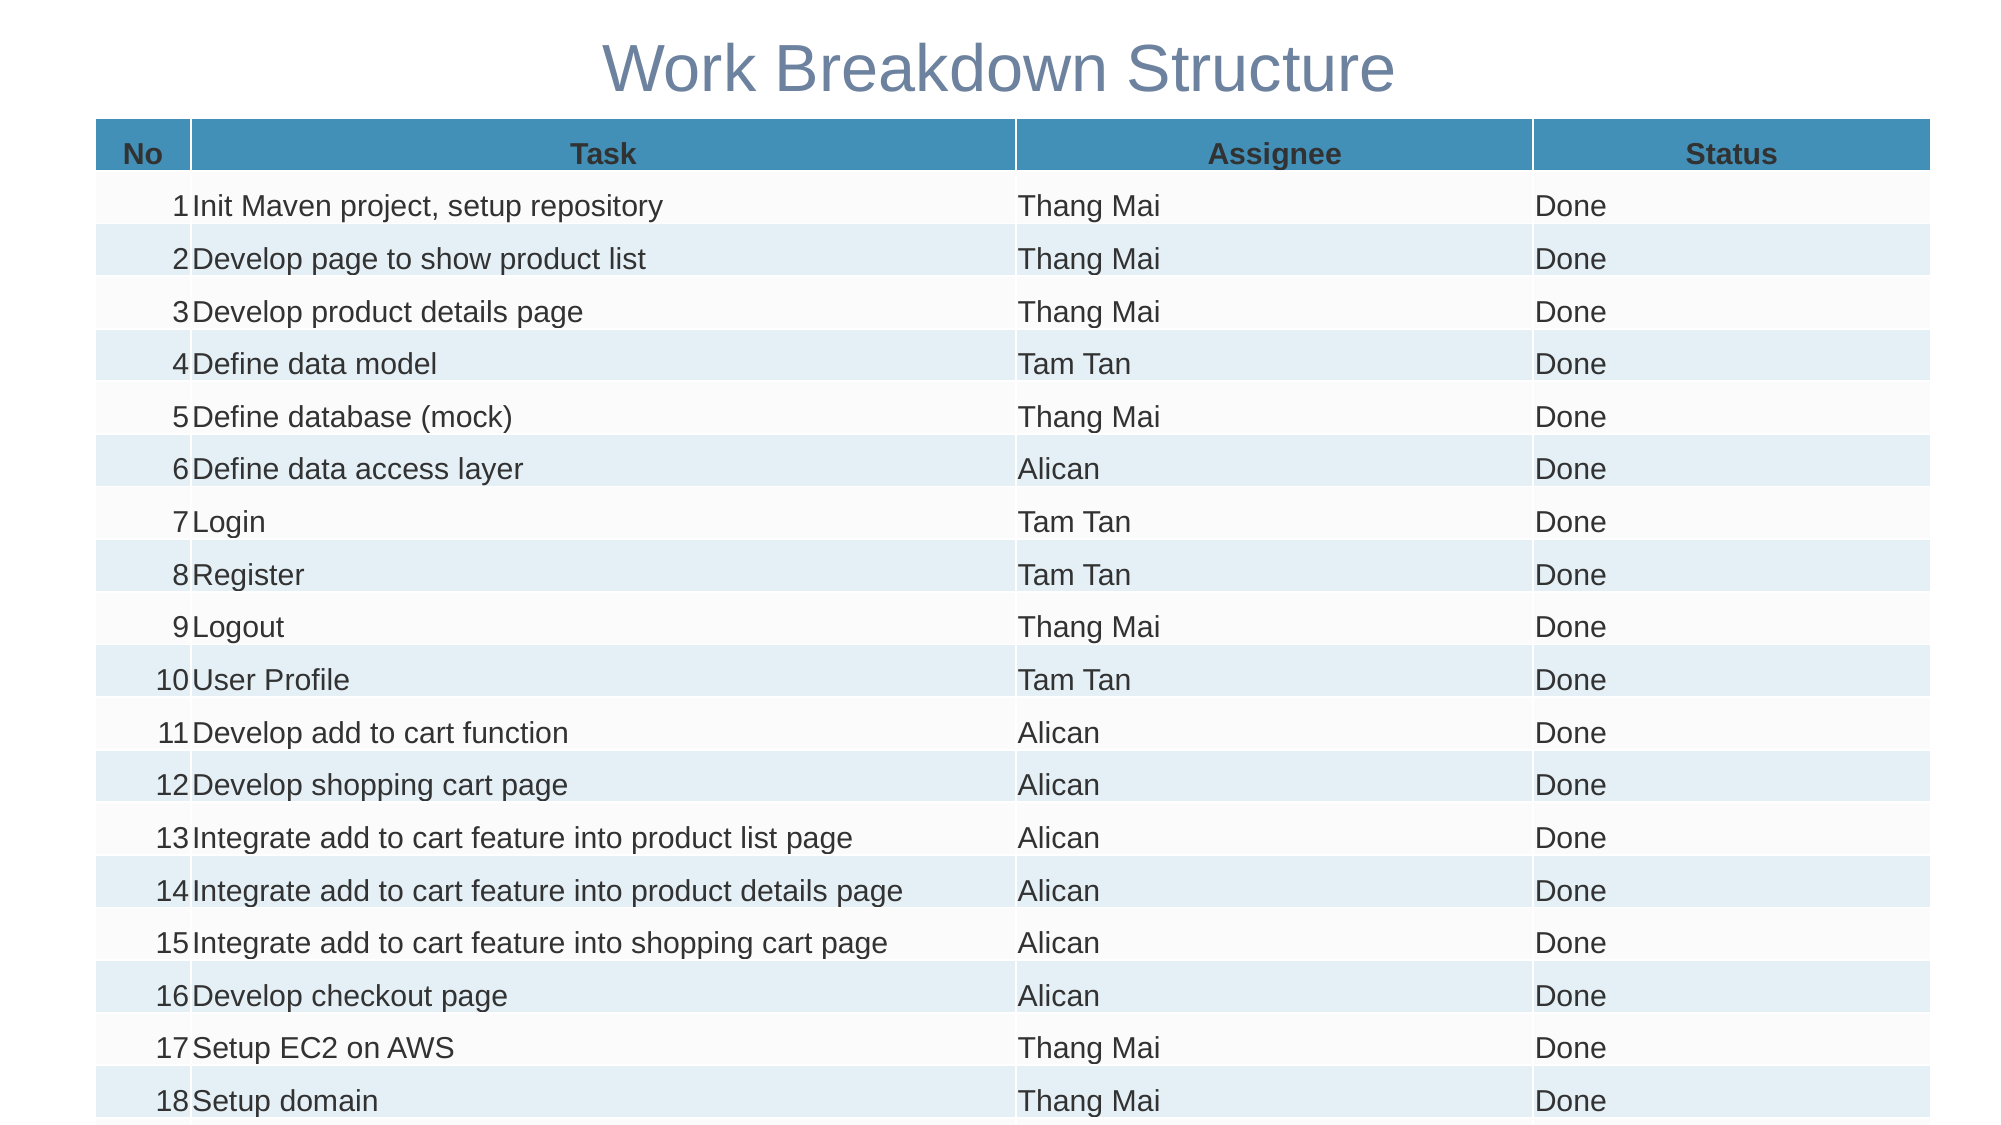

# Work Breakdown Structure
| No | Task | Assignee | Status |
| --- | --- | --- | --- |
| 1 | Init Maven project, setup repository | Thang Mai | Done |
| 2 | Develop page to show product list | Thang Mai | Done |
| 3 | Develop product details page | Thang Mai | Done |
| 4 | Define data model | Tam Tan | Done |
| 5 | Define database (mock) | Thang Mai | Done |
| 6 | Define data access layer | Alican | Done |
| 7 | Login | Tam Tan | Done |
| 8 | Register | Tam Tan | Done |
| 9 | Logout | Thang Mai | Done |
| 10 | User Profile | Tam Tan | Done |
| 11 | Develop add to cart function | Alican | Done |
| 12 | Develop shopping cart page | Alican | Done |
| 13 | Integrate add to cart feature into product list page | Alican | Done |
| 14 | Integrate add to cart feature into product details page | Alican | Done |
| 15 | Integrate add to cart feature into shopping cart page | Alican | Done |
| 16 | Develop checkout page | Alican | Done |
| 17 | Setup EC2 on AWS | Thang Mai | Done |
| 18 | Setup domain | Thang Mai | Done |
| 19 | Deploy project to EC2 | Thang Mai | Done |
| 20 | Create presentation file | Thang Mai, Alican, Tam Tan | Done |